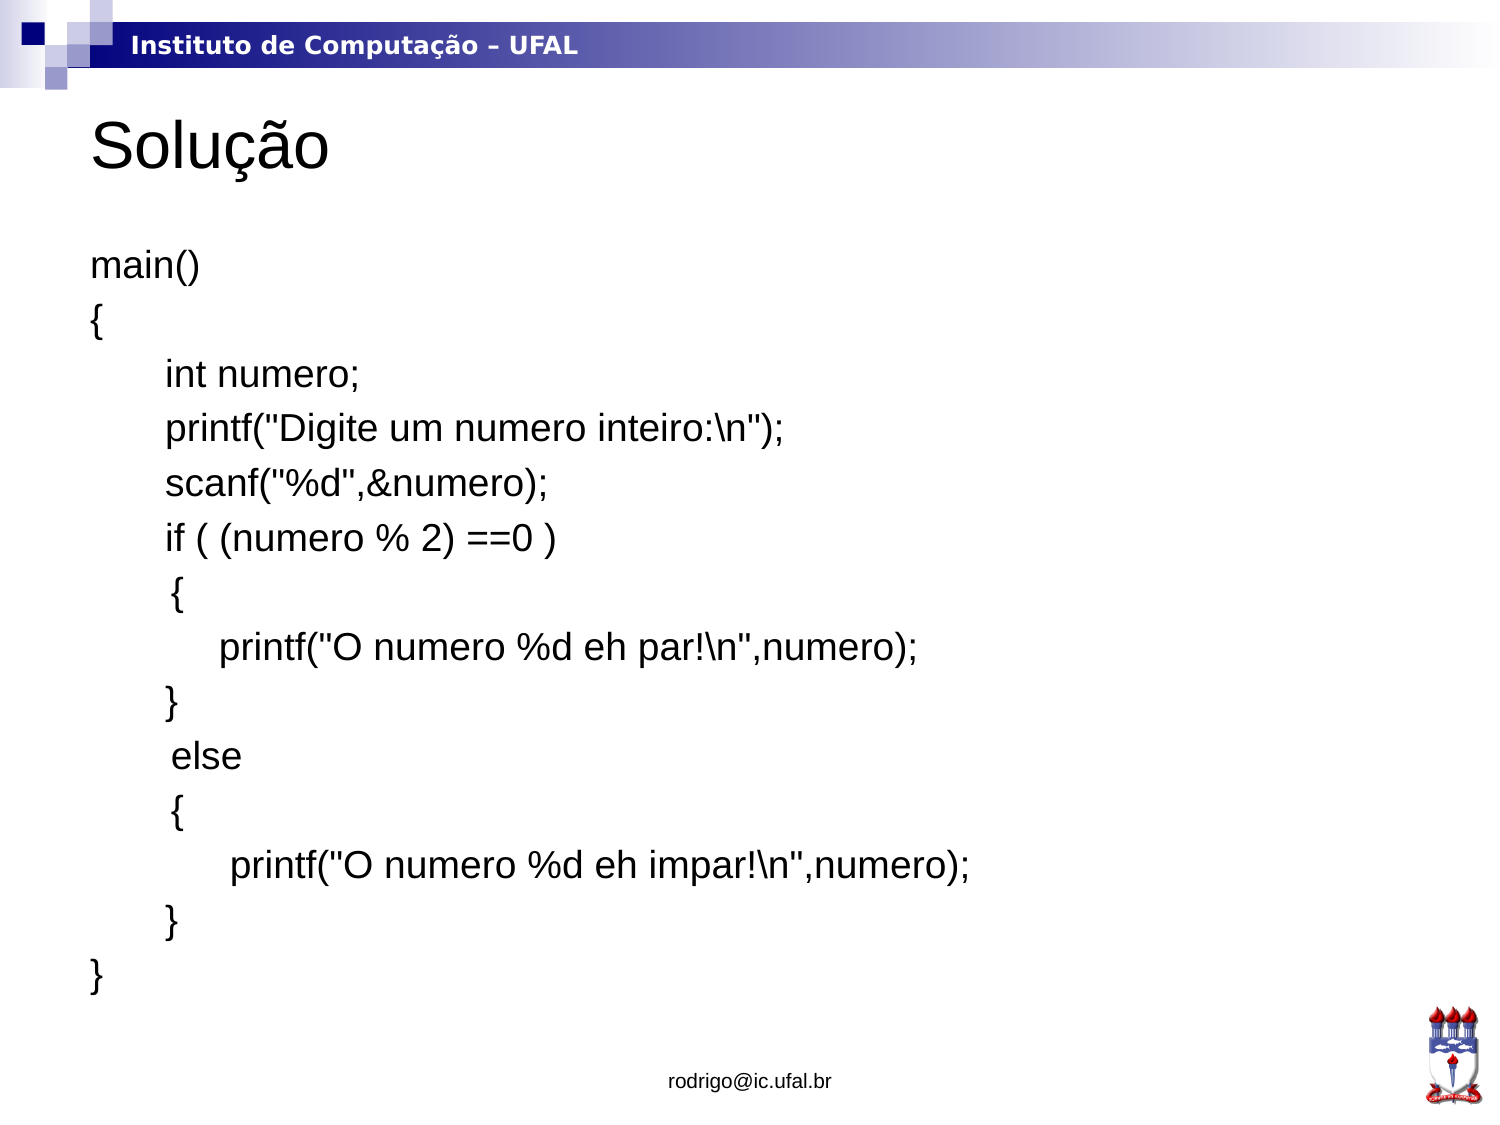

# Solução
main()
{
       int numero;
       printf("Digite um numero inteiro:\n");
       scanf("%d",&numero);
       if ( (numero % 2) ==0 )
	   {
            printf("O numero %d eh par!\n",numero);
       }
	   else
	   {
             printf("O numero %d eh impar!\n",numero);
       }
}
rodrigo@ic.ufal.br